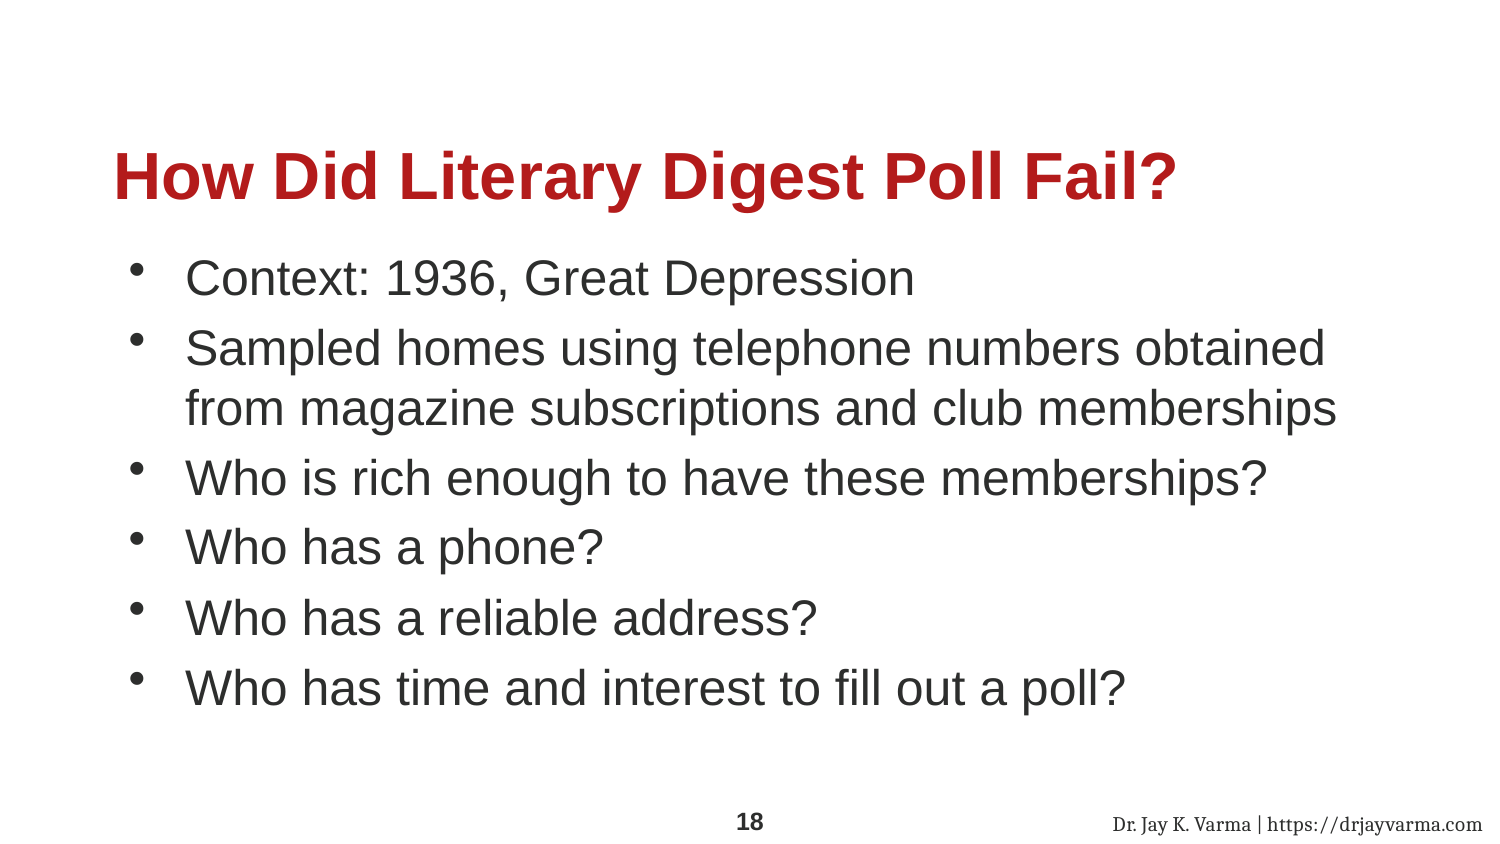

# How Did Literary Digest Poll Fail?
Context: 1936, Great Depression
Sampled homes using telephone numbers obtained from magazine subscriptions and club memberships
Who is rich enough to have these memberships?
Who has a phone?
Who has a reliable address?
Who has time and interest to fill out a poll?

Dr. Jay K. Varma | https://drjayvarma.com